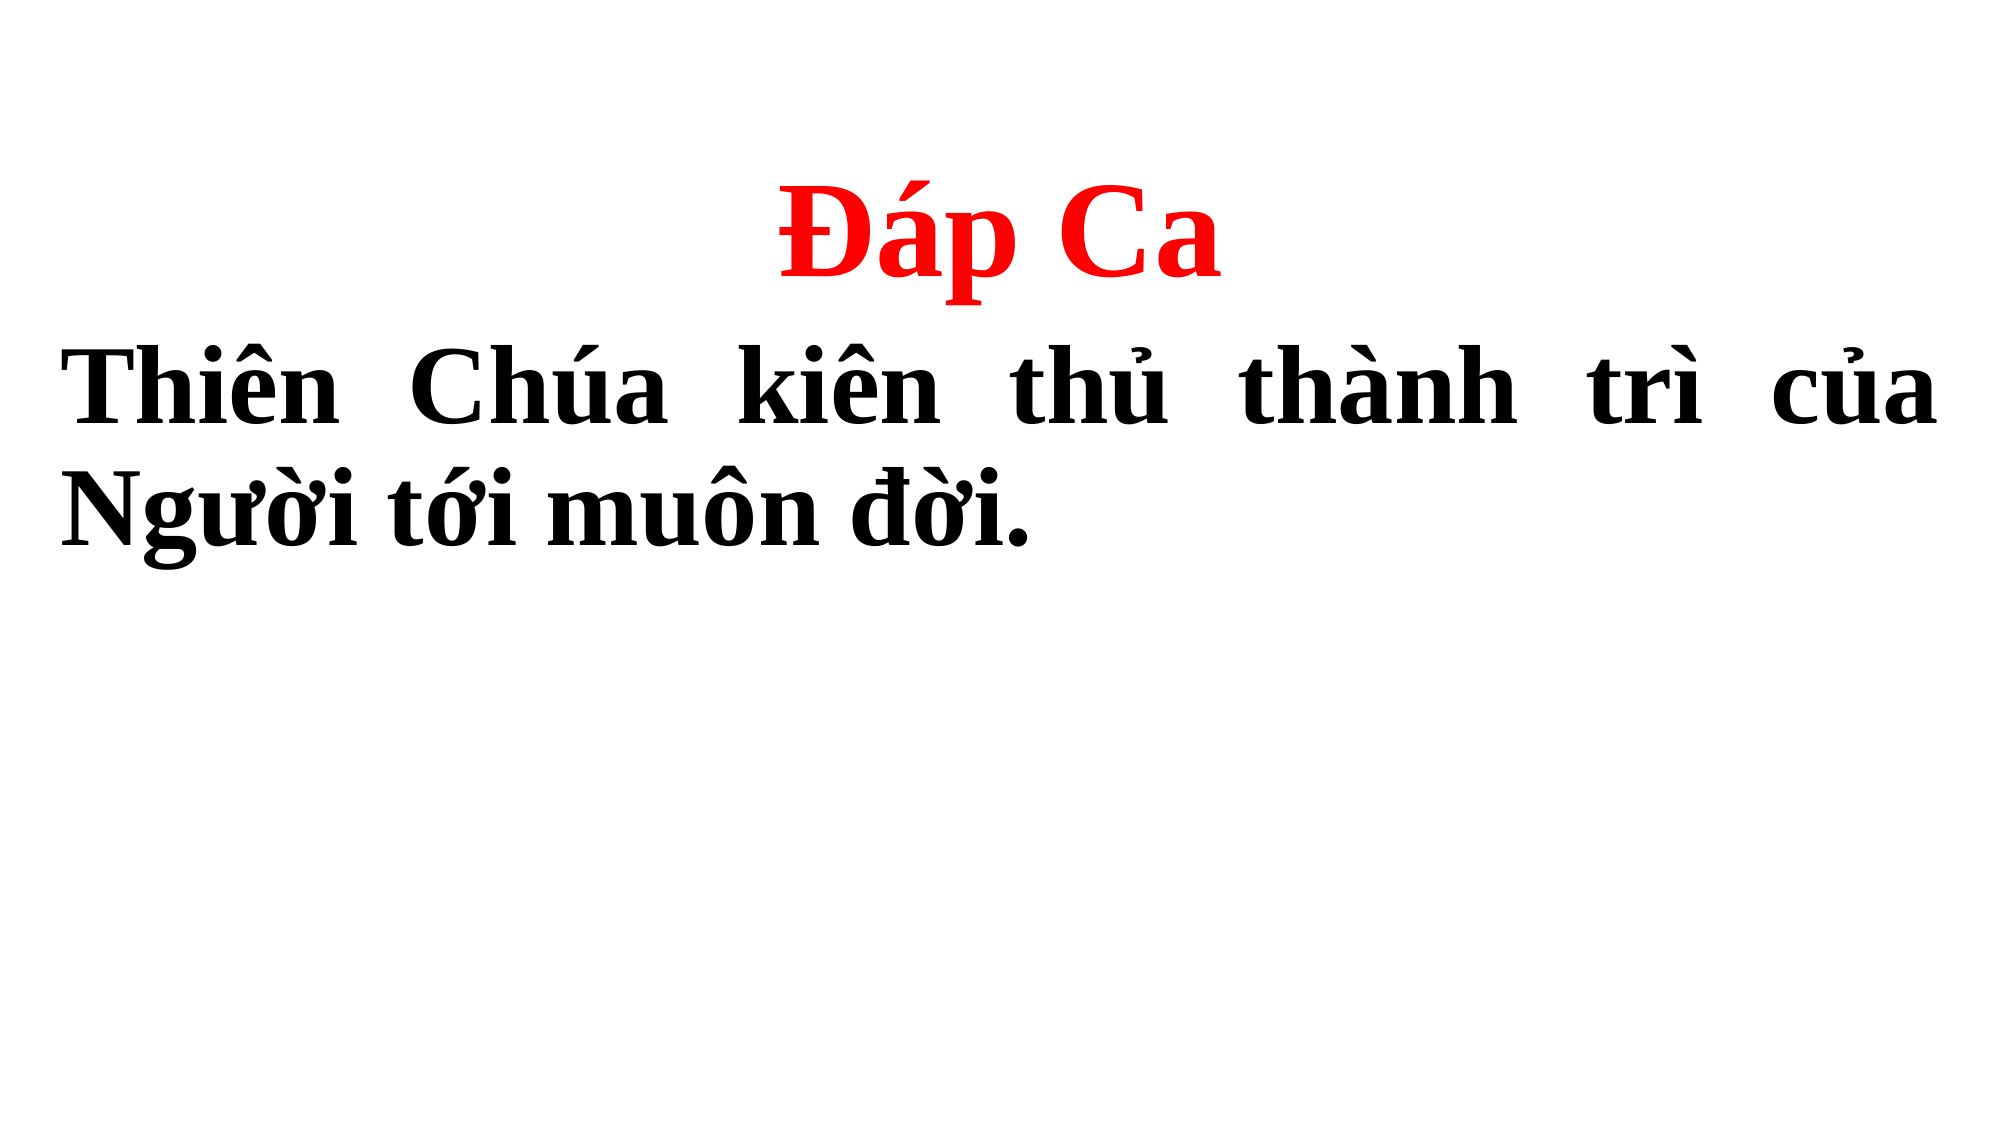

Đáp Ca
Thiên Chúa kiên thủ thành trì của Người tới muôn đời.